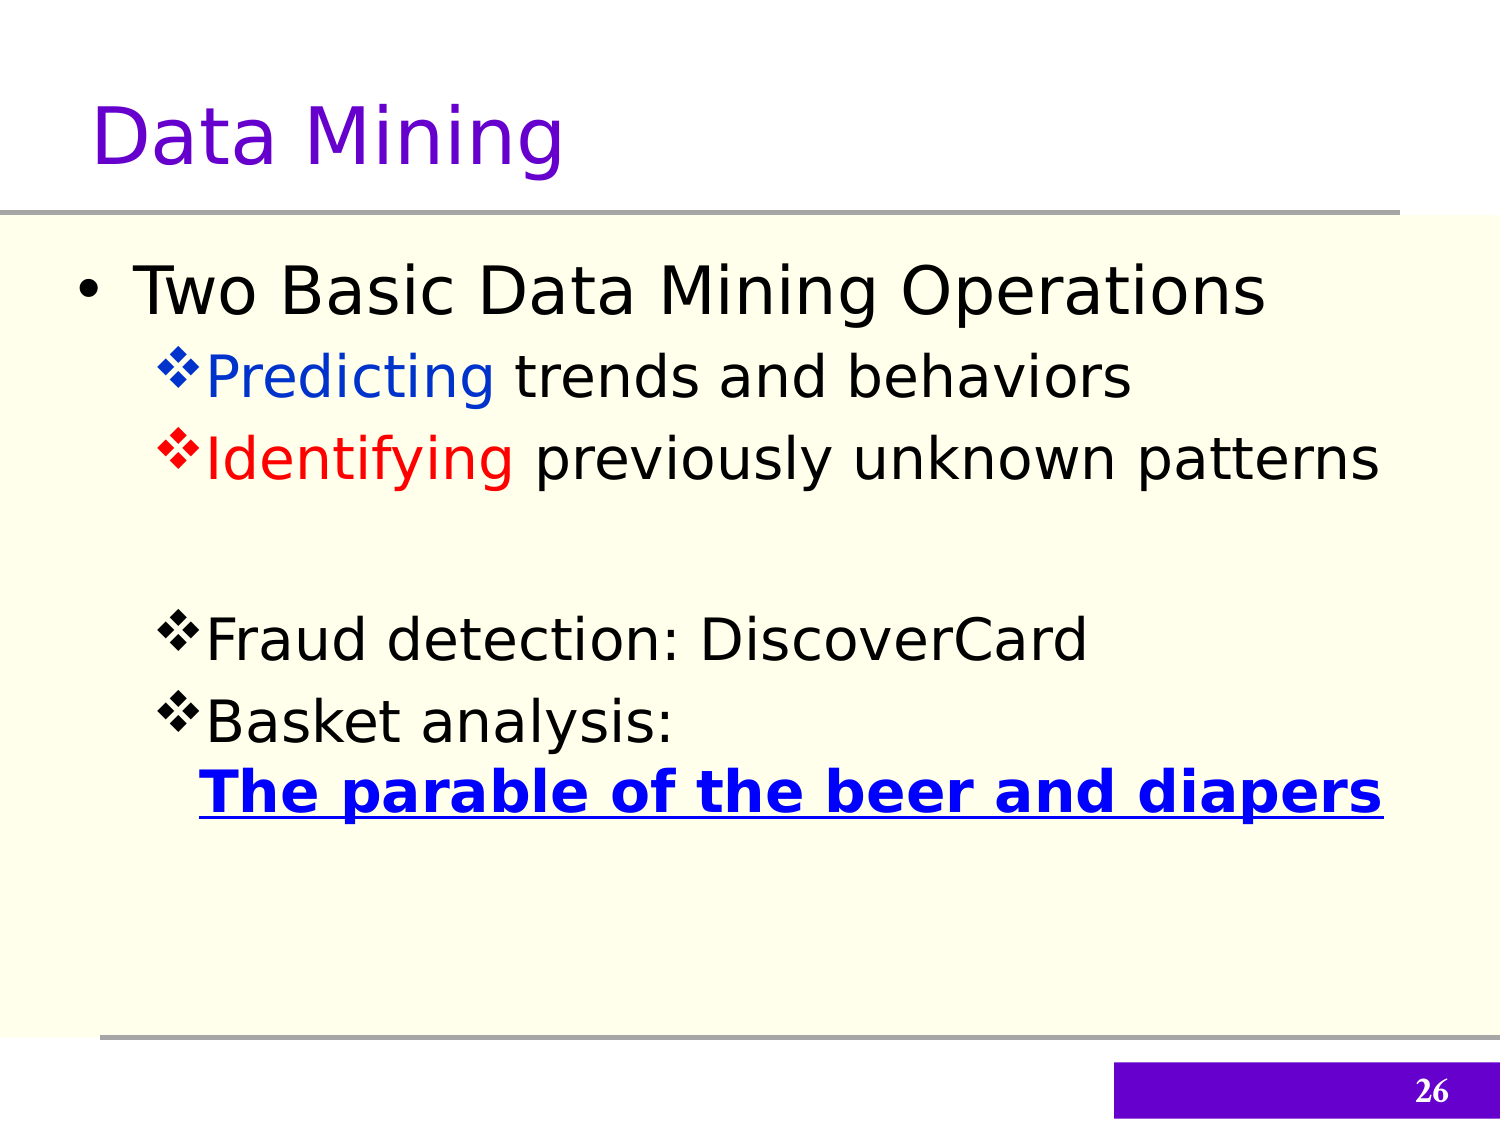

Data Mining
Two Basic Data Mining Operations
Predicting trends and behaviors
Identifying previously unknown patterns

Fraud detection: DiscoverCard
Basket analysis: The parable of the beer and diapers

26